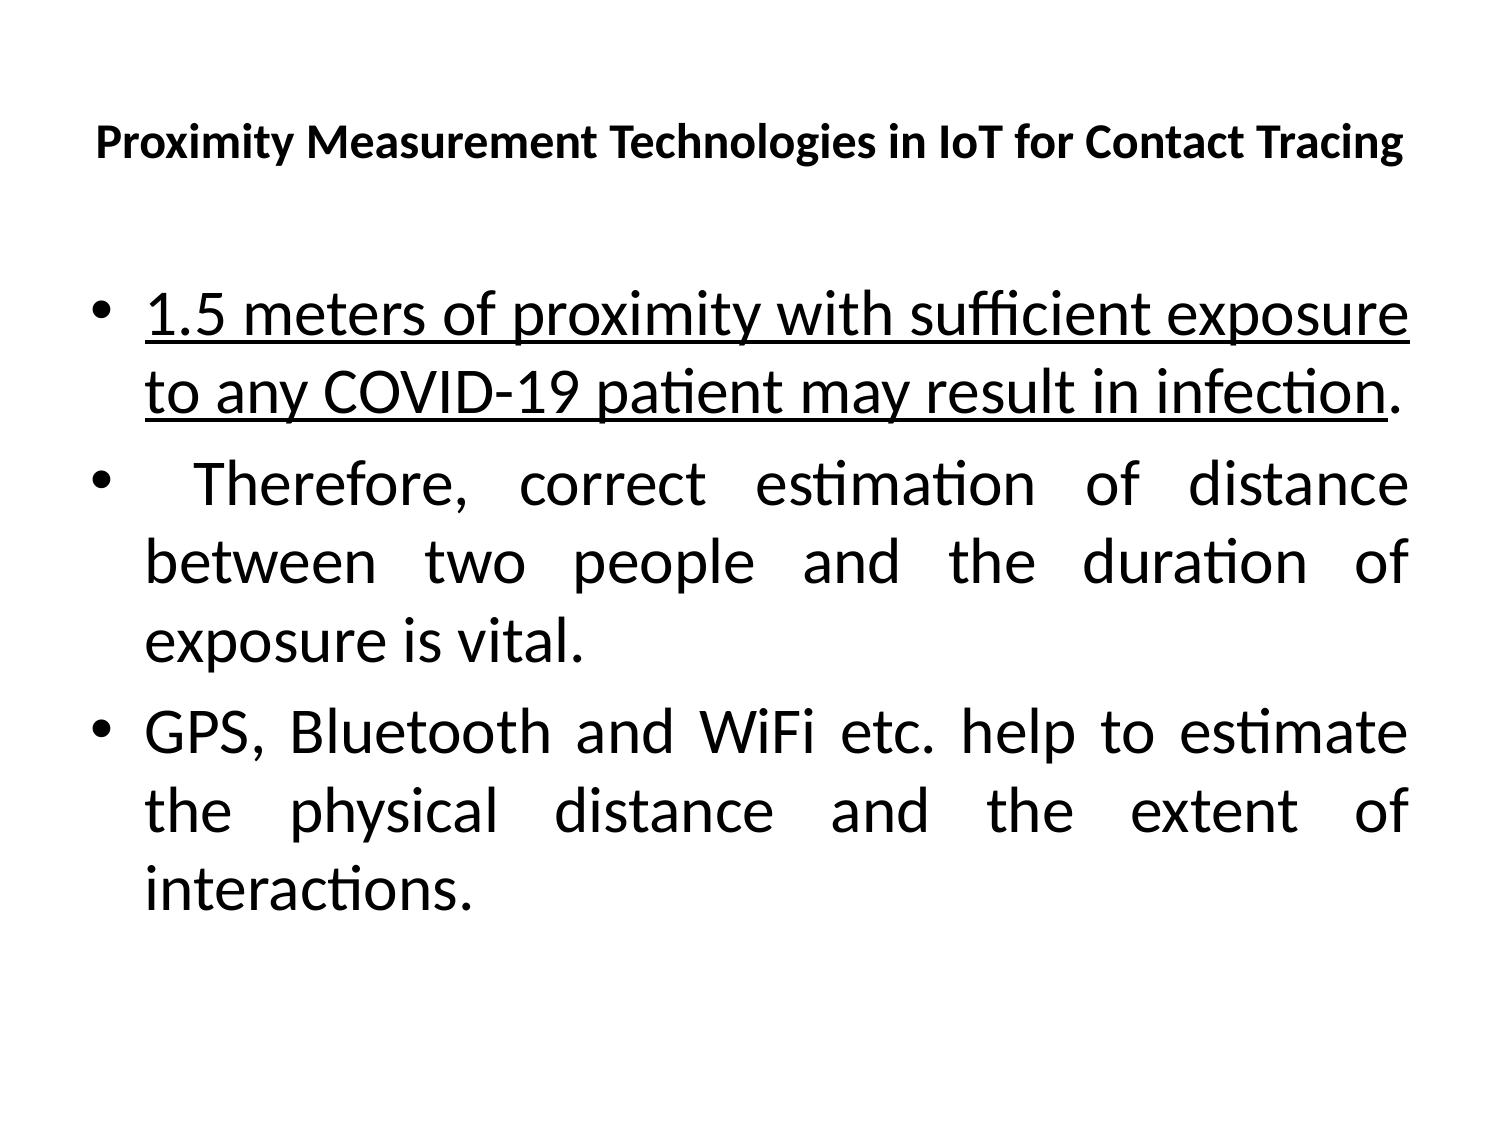

# Proximity Measurement Technologies in IoT for Contact Tracing
1.5 meters of proximity with sufficient exposure to any COVID-19 patient may result in infection.
 Therefore, correct estimation of distance between two people and the duration of exposure is vital.
GPS, Bluetooth and WiFi etc. help to estimate the physical distance and the extent of interactions.